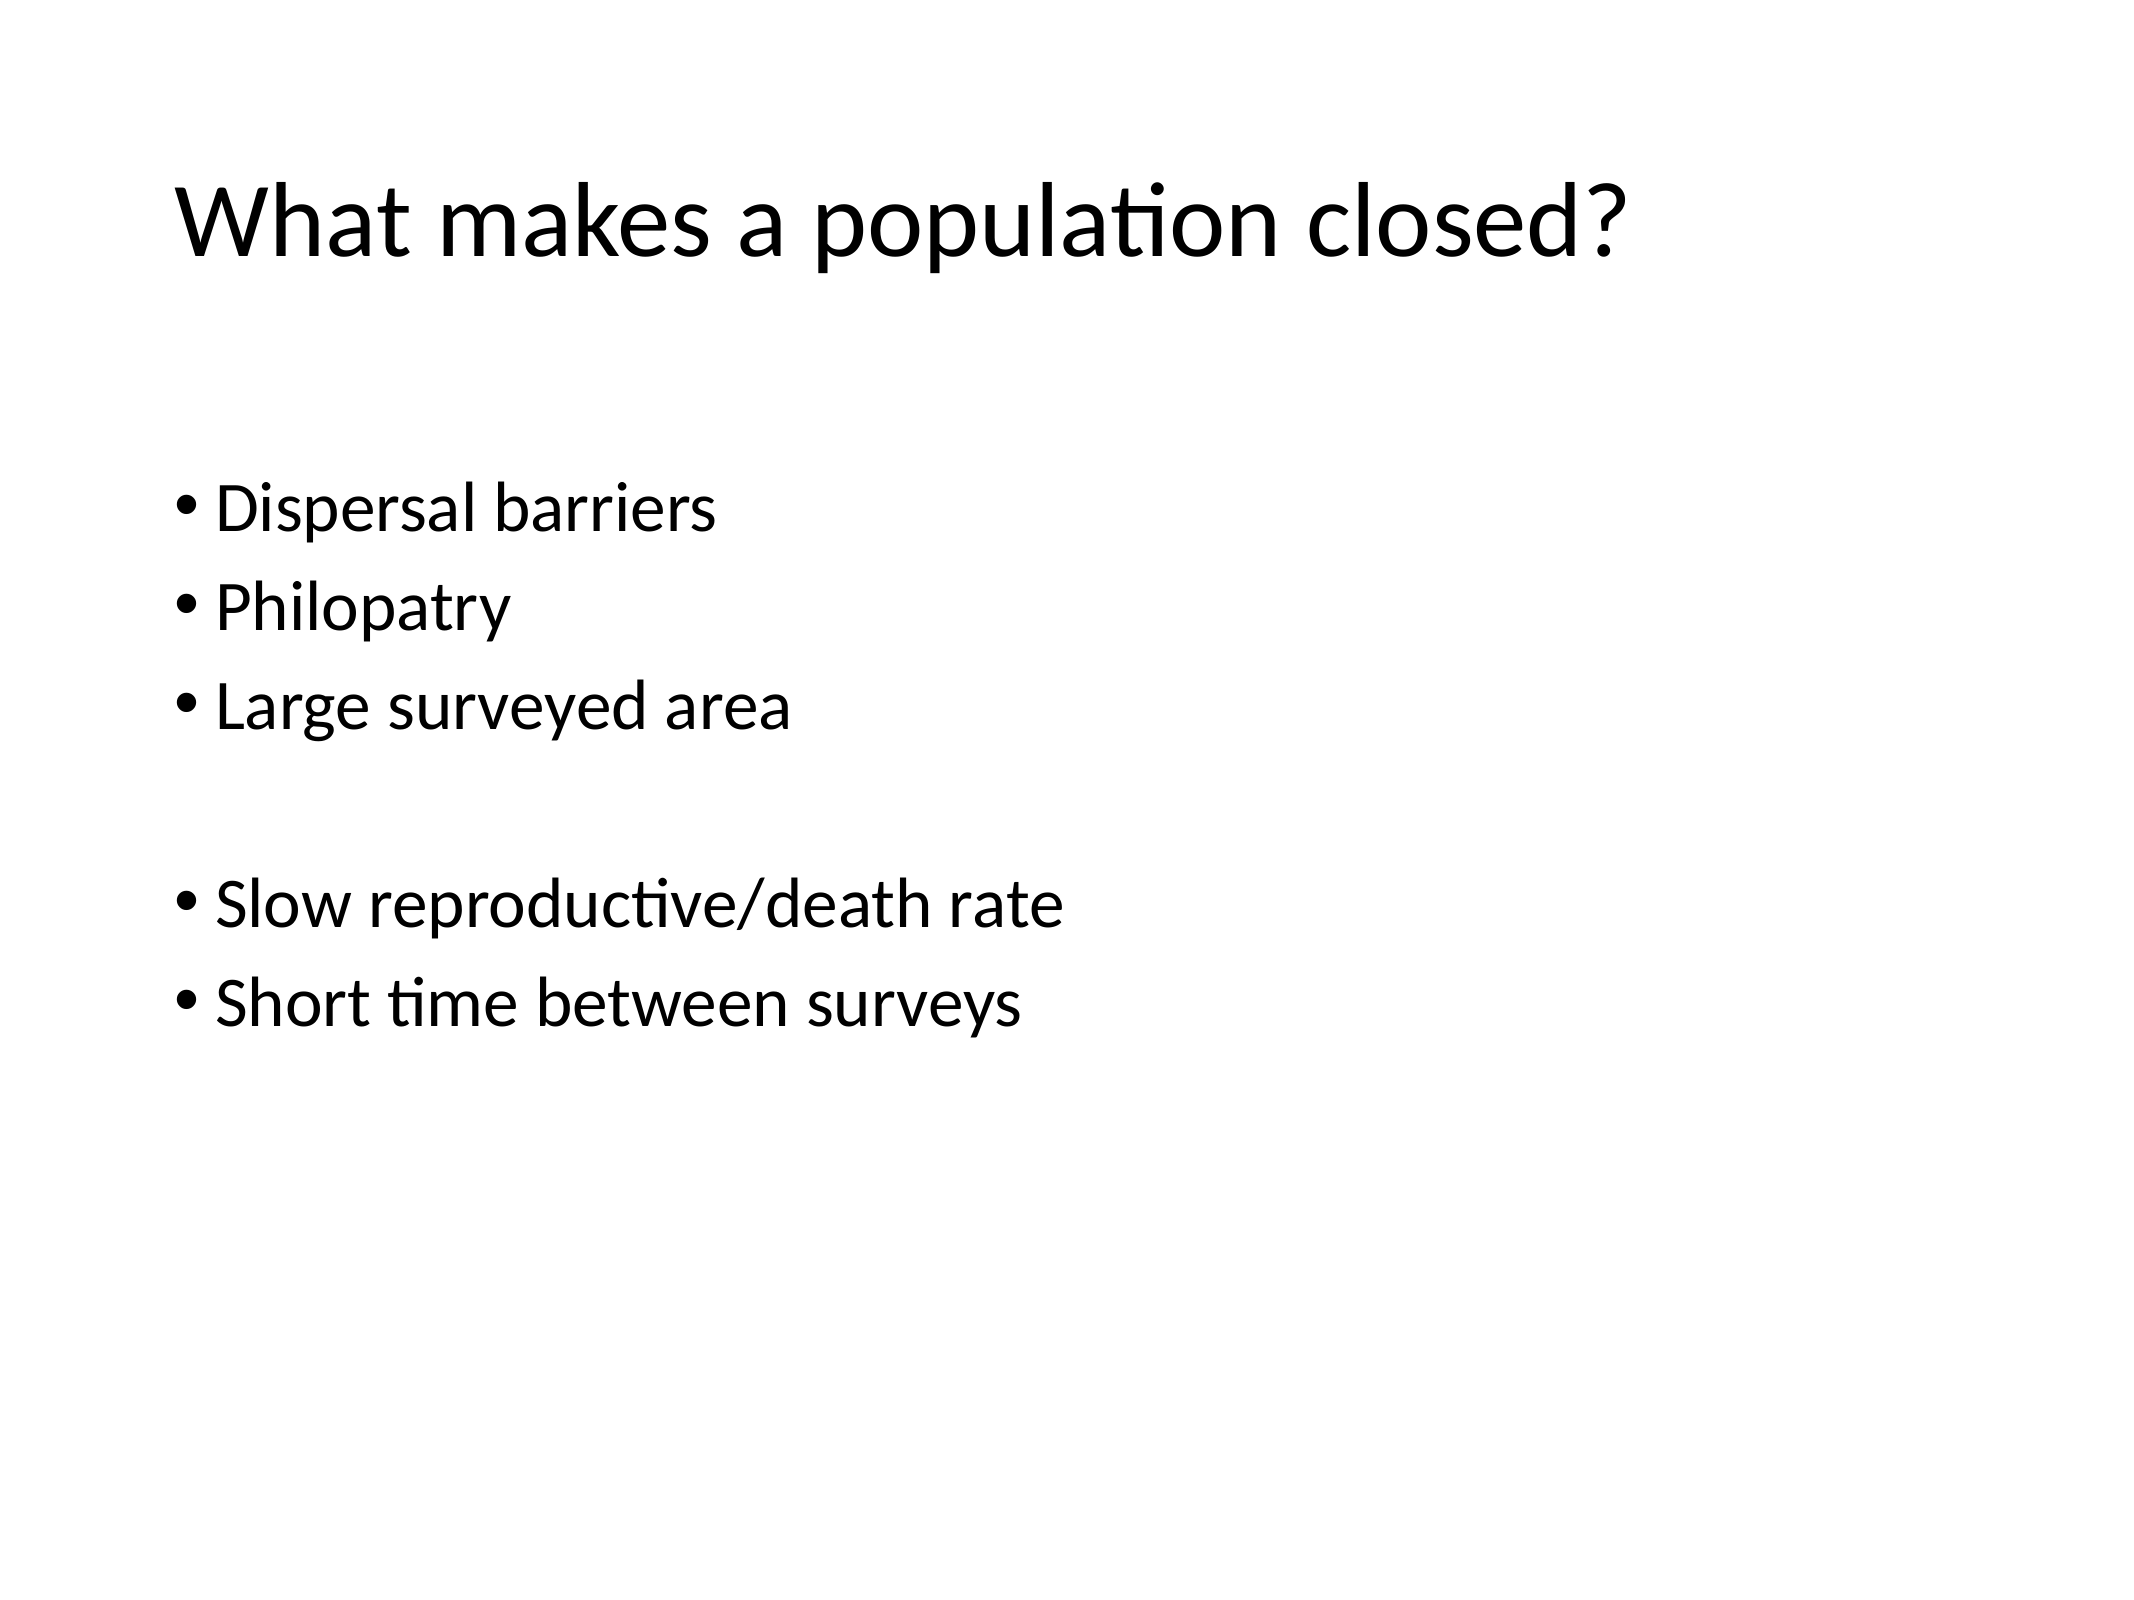

# What makes a population closed?
Dispersal barriers
Philopatry
Large surveyed area

Slow reproductive/death rate
Short time between surveys